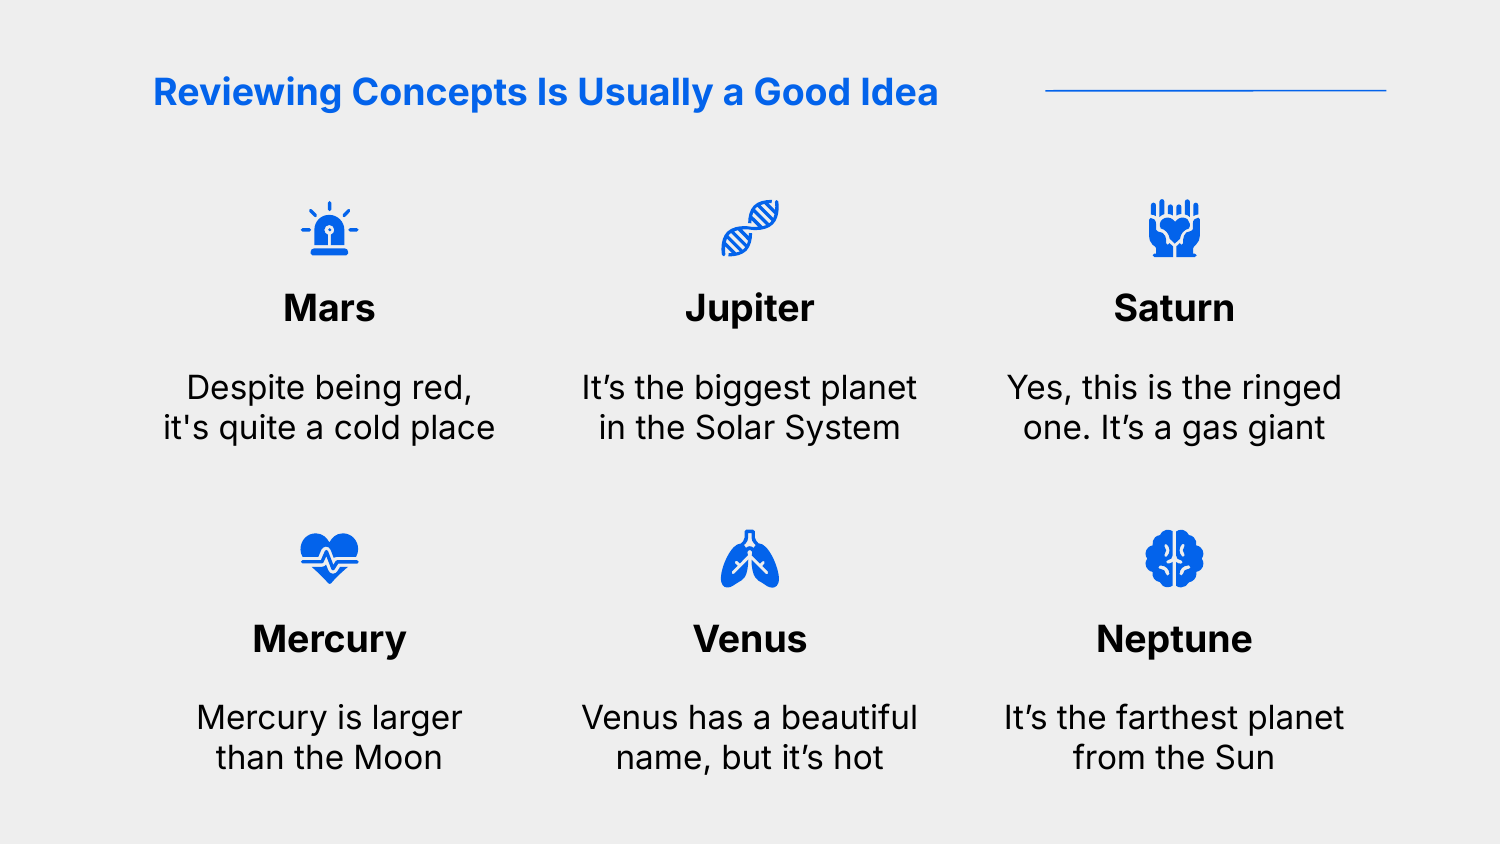

# Reviewing Concepts Is Usually a Good Idea

Mars
Jupiter
Saturn
Despite being red, it's quite a cold place
It’s the biggest planet in the Solar System
Yes, this is the ringed one. It’s a gas giant

Mercury
Venus
Neptune
Mercury is larger than the Moon
Venus has a beautiful name, but it’s hot
It’s the farthest planet from the Sun